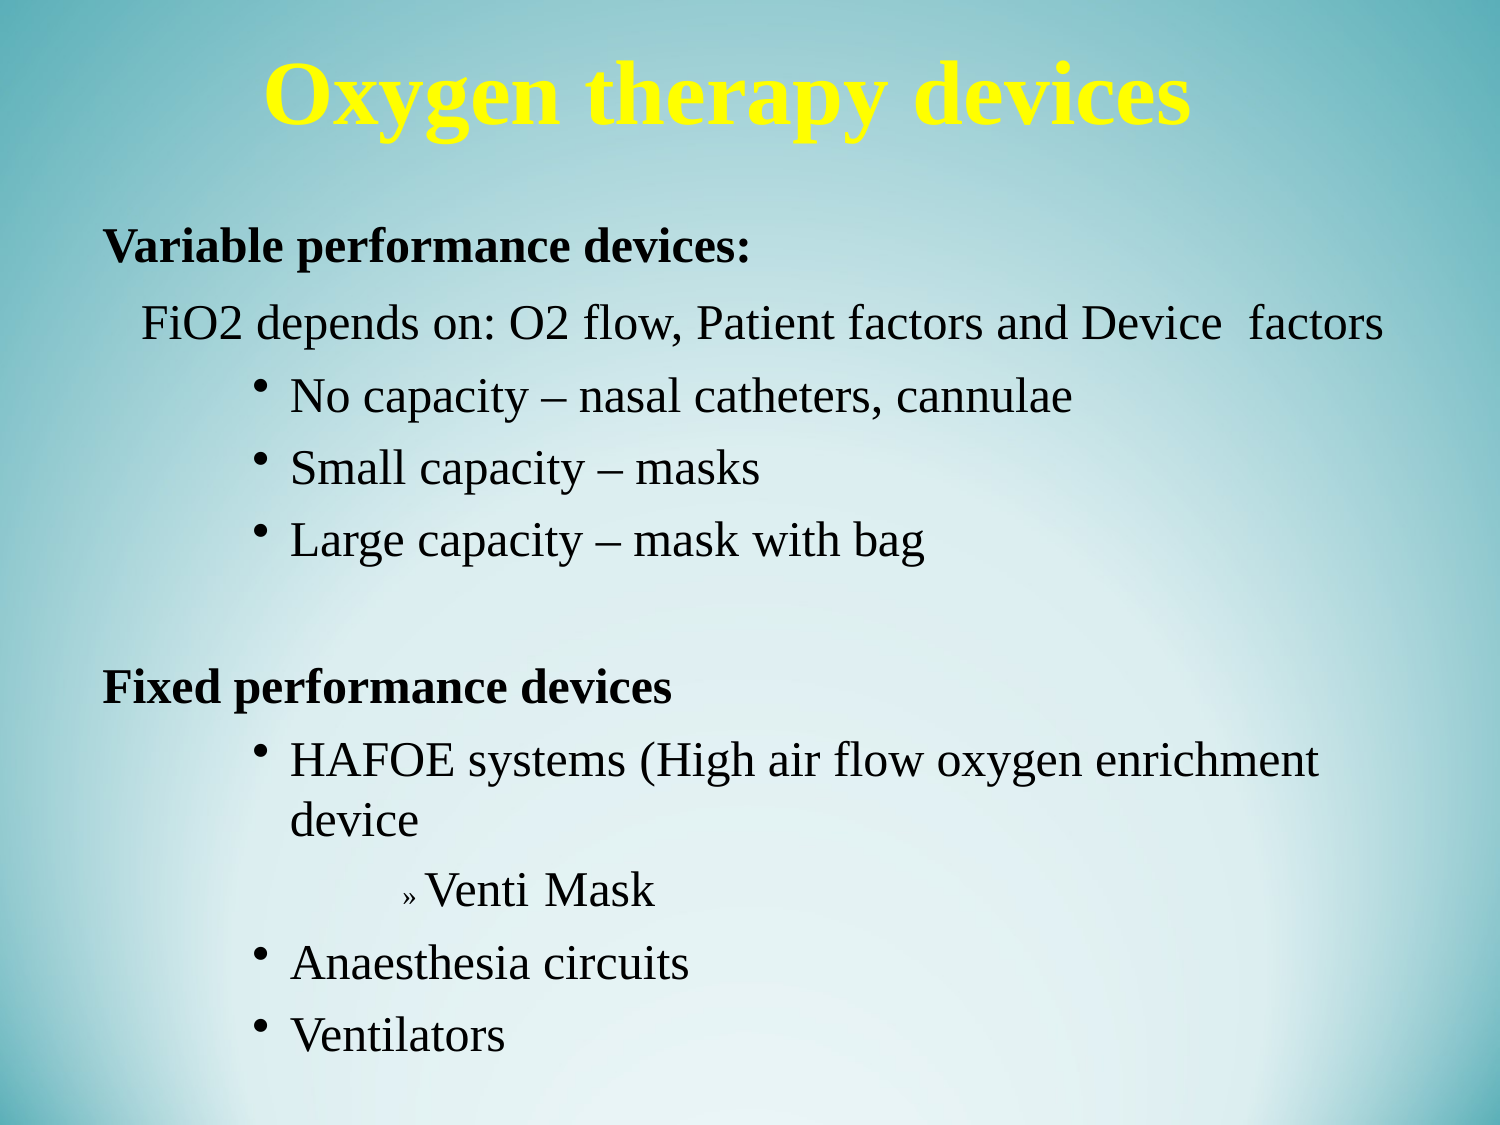

# Oxygen therapy devices
Variable performance devices:
FiO2 depends on: O2 flow, Patient factors and Device  factors
No capacity – nasal catheters, cannulae
Small capacity – masks
Large capacity – mask with bag

Fixed performance devices
HAFOE systems (High air flow oxygen enrichment  device
» Venti Mask
Anaesthesia circuits
Ventilators